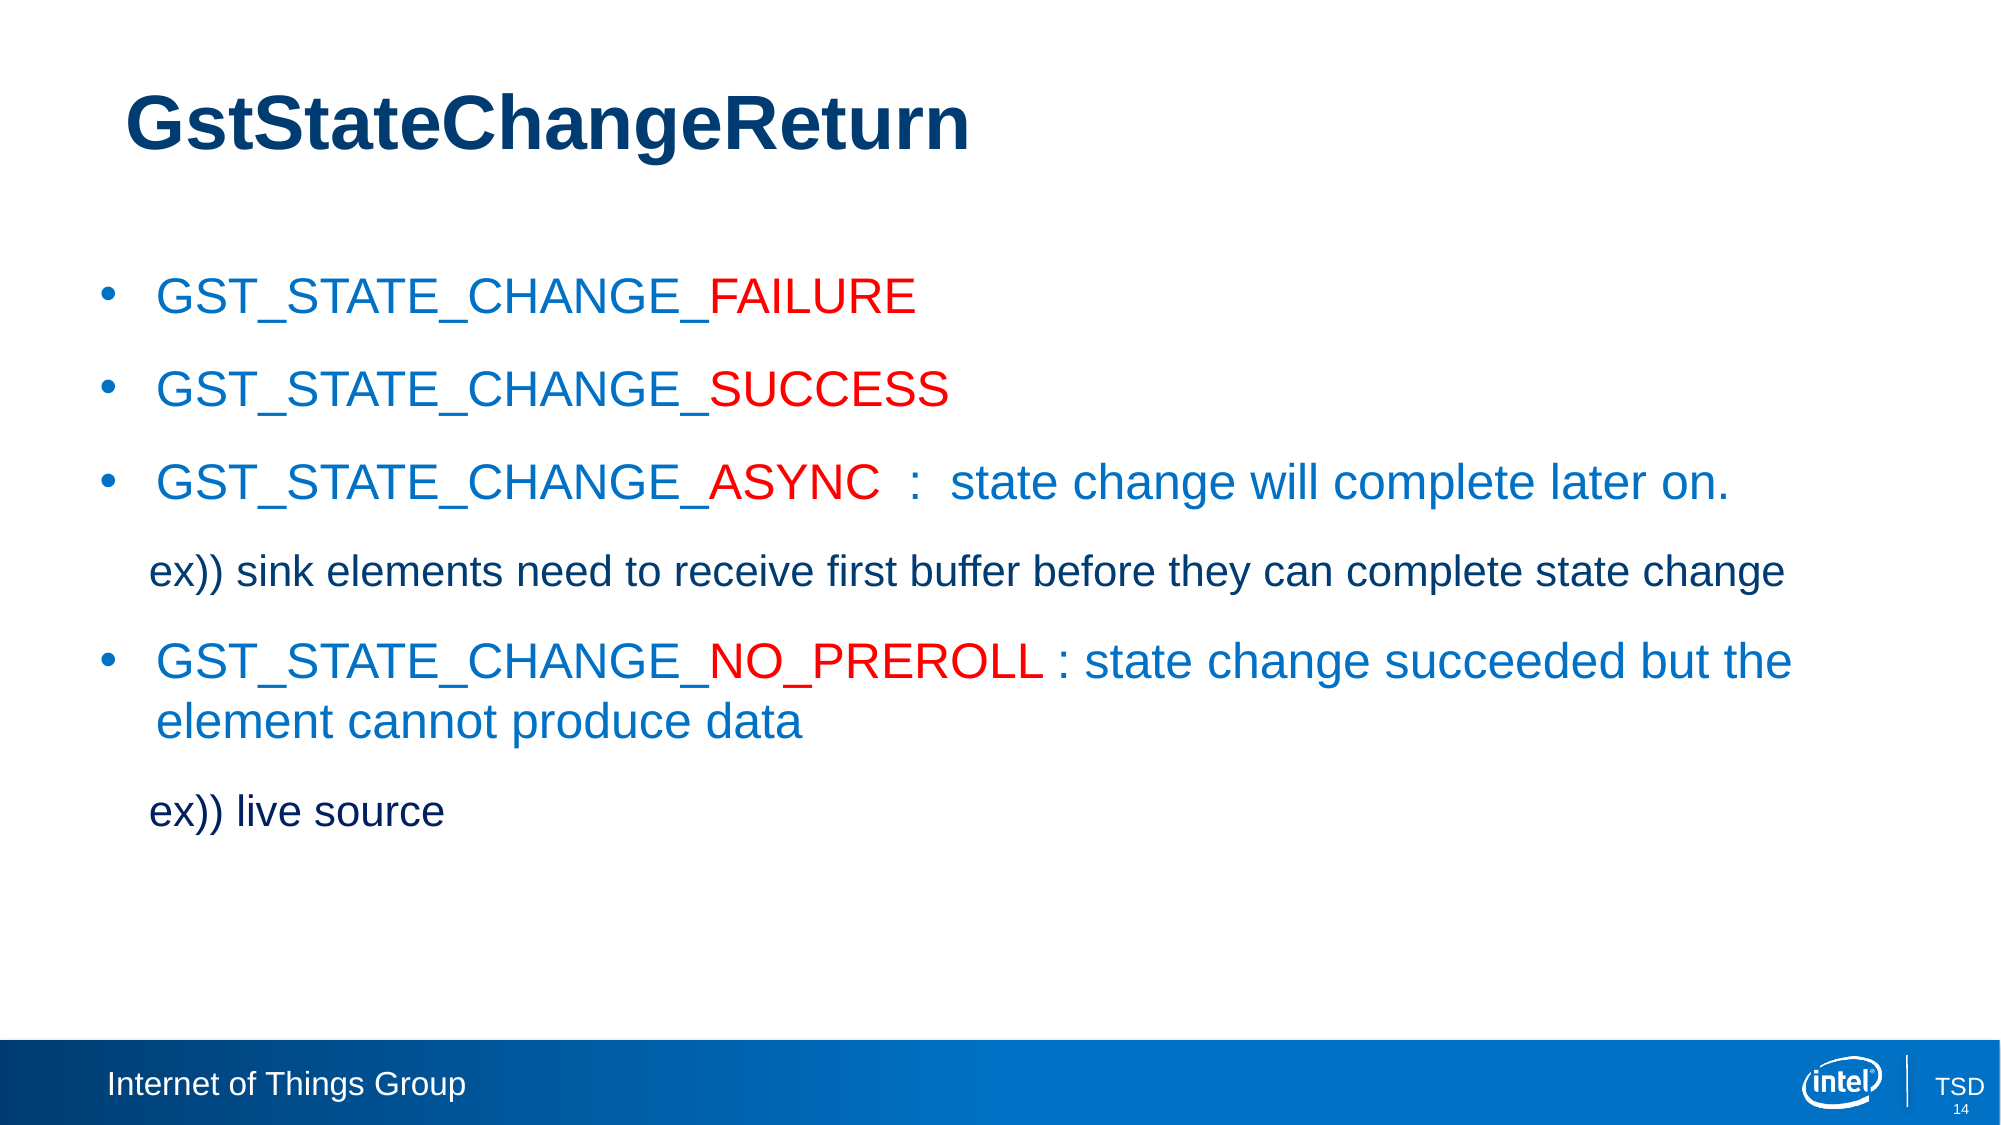

# GstStateChangeReturn
GST_STATE_CHANGE_FAILURE
GST_STATE_CHANGE_SUCCESS
GST_STATE_CHANGE_ASYNC  :  state change will complete later on.
ex)) sink elements need to receive first buffer before they can complete state change
GST_STATE_CHANGE_NO_PREROLL : state change succeeded but the element cannot produce data
ex)) live source
14